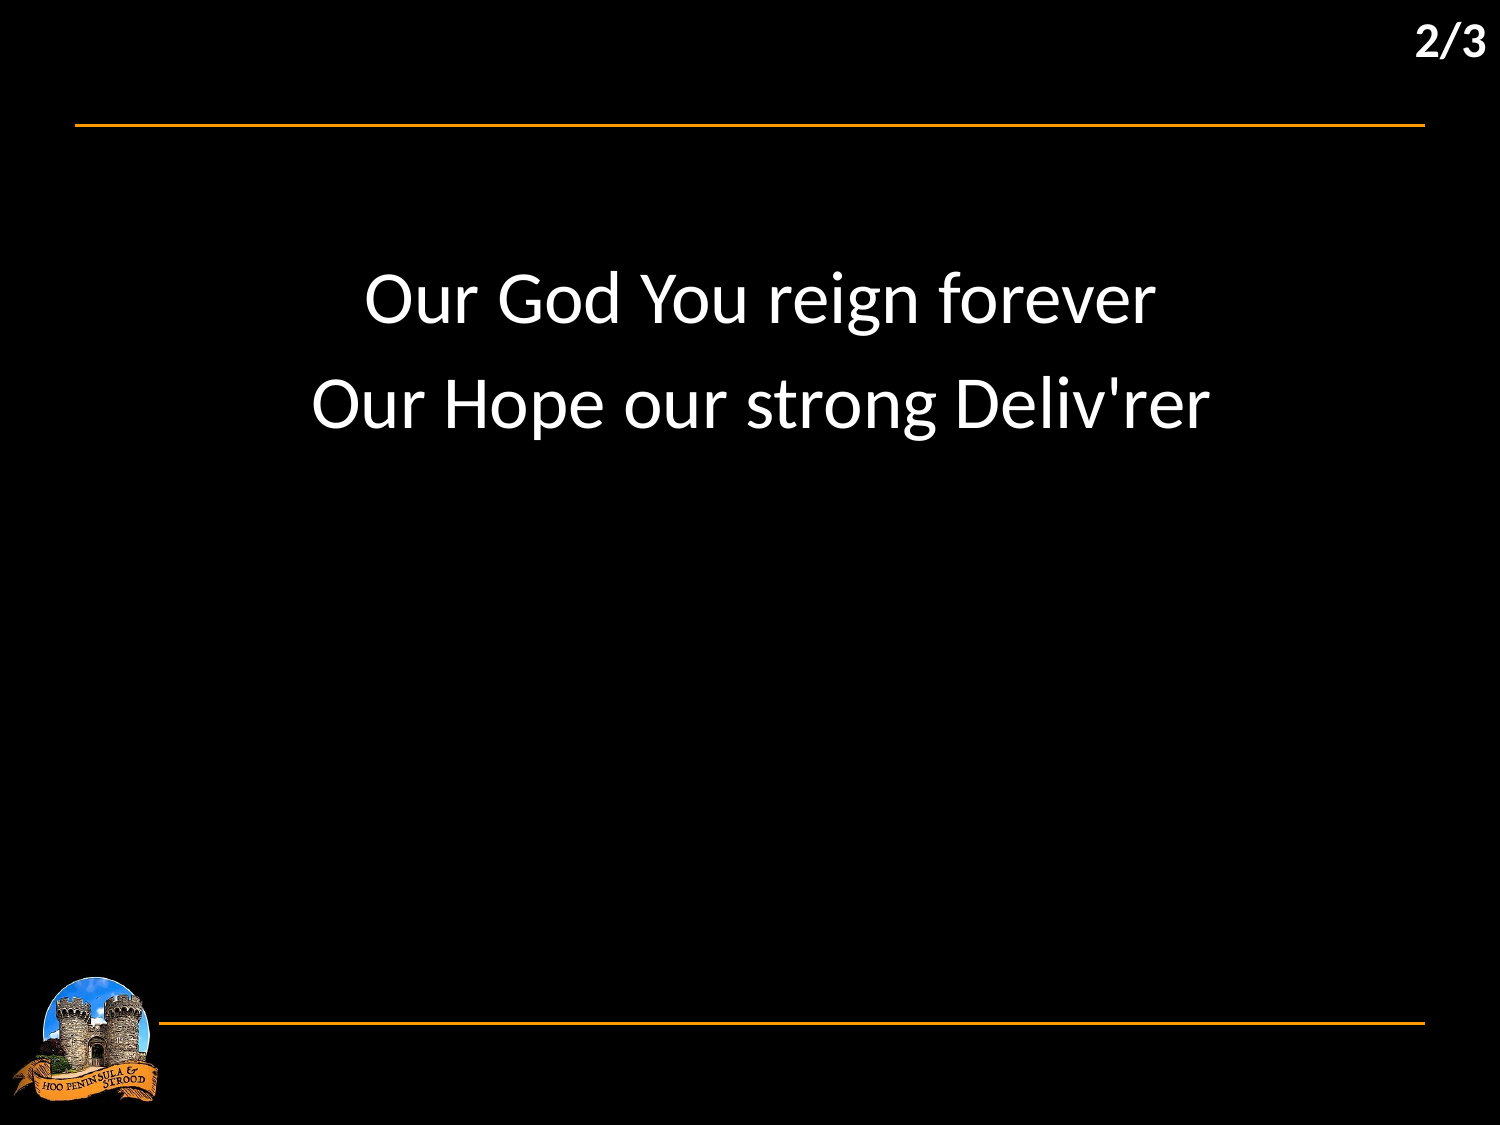

2/3

Our God You reign forever
Our Hope our strong Deliv'rer